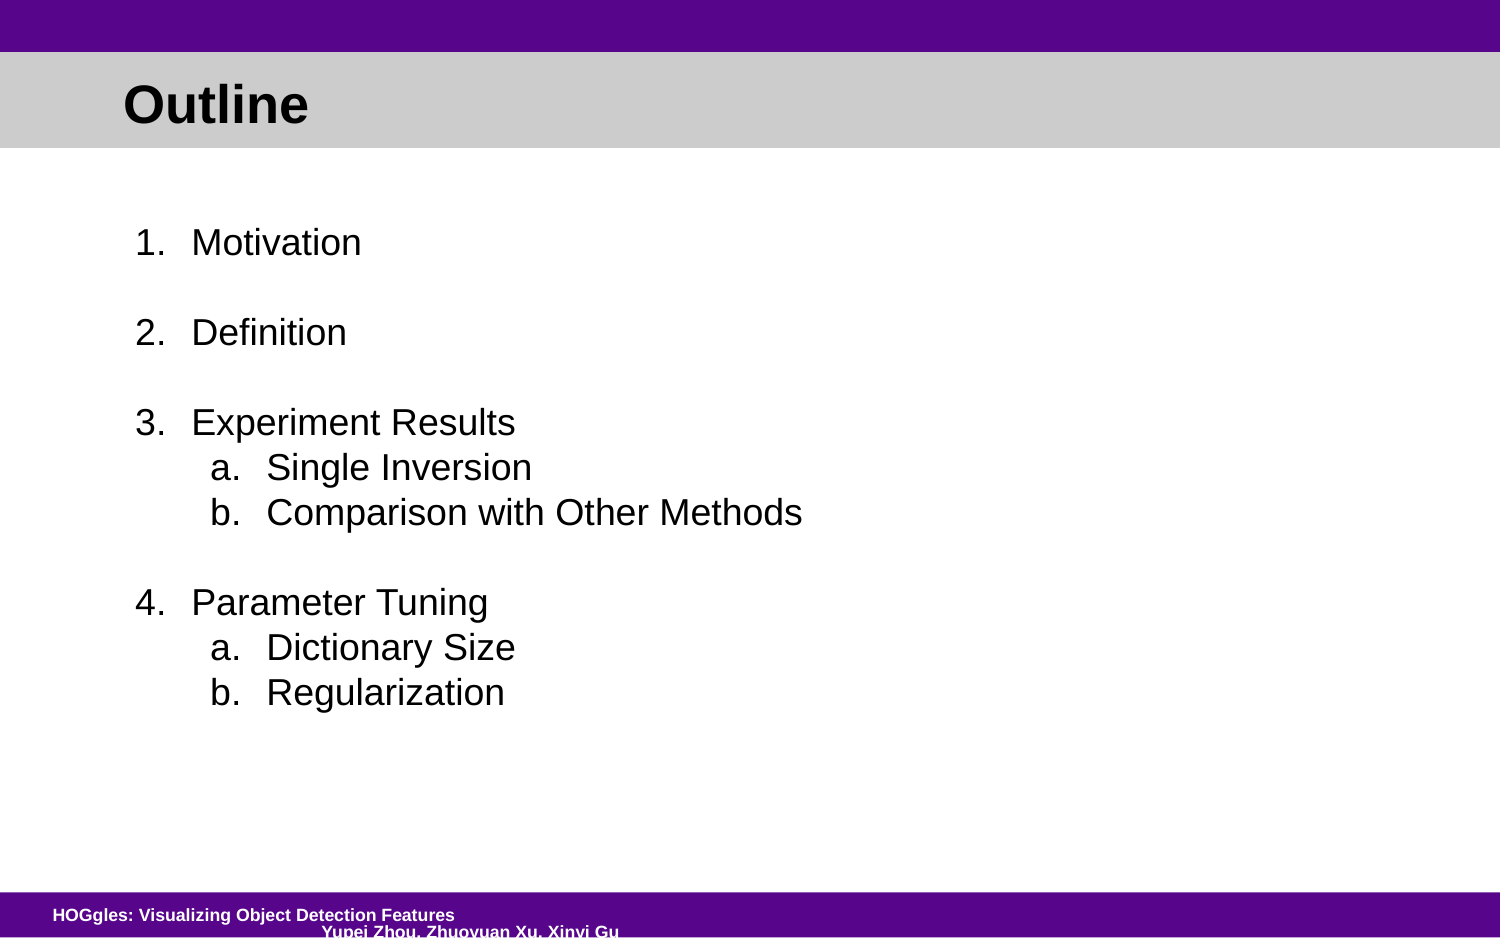

Outline
Motivation

Definition

Experiment Results
Single Inversion
Comparison with Other Methods

Parameter Tuning
Dictionary Size
Regularization
HOGgles: Visualizing Object Detection Features								                        Yupei Zhou, Zhuoyuan Xu, Xinyi Gu